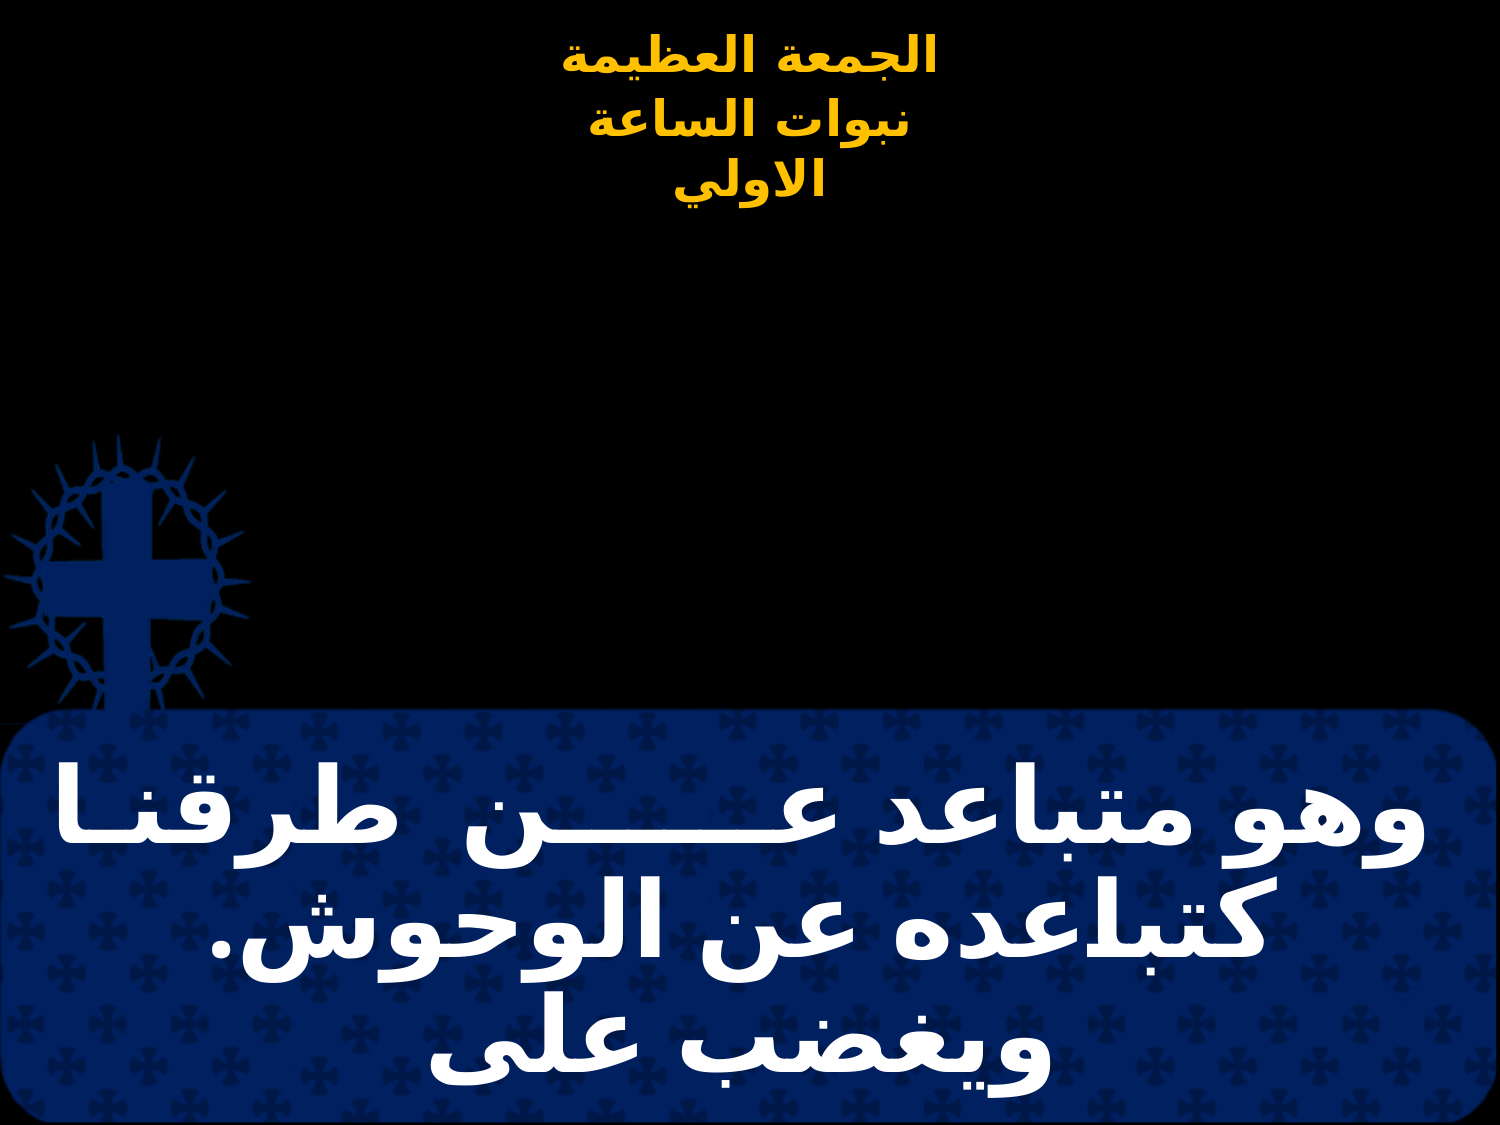

# وهو متباعد عــــــن  طرقنـا كتباعده عن الوحوش. ويغضب على